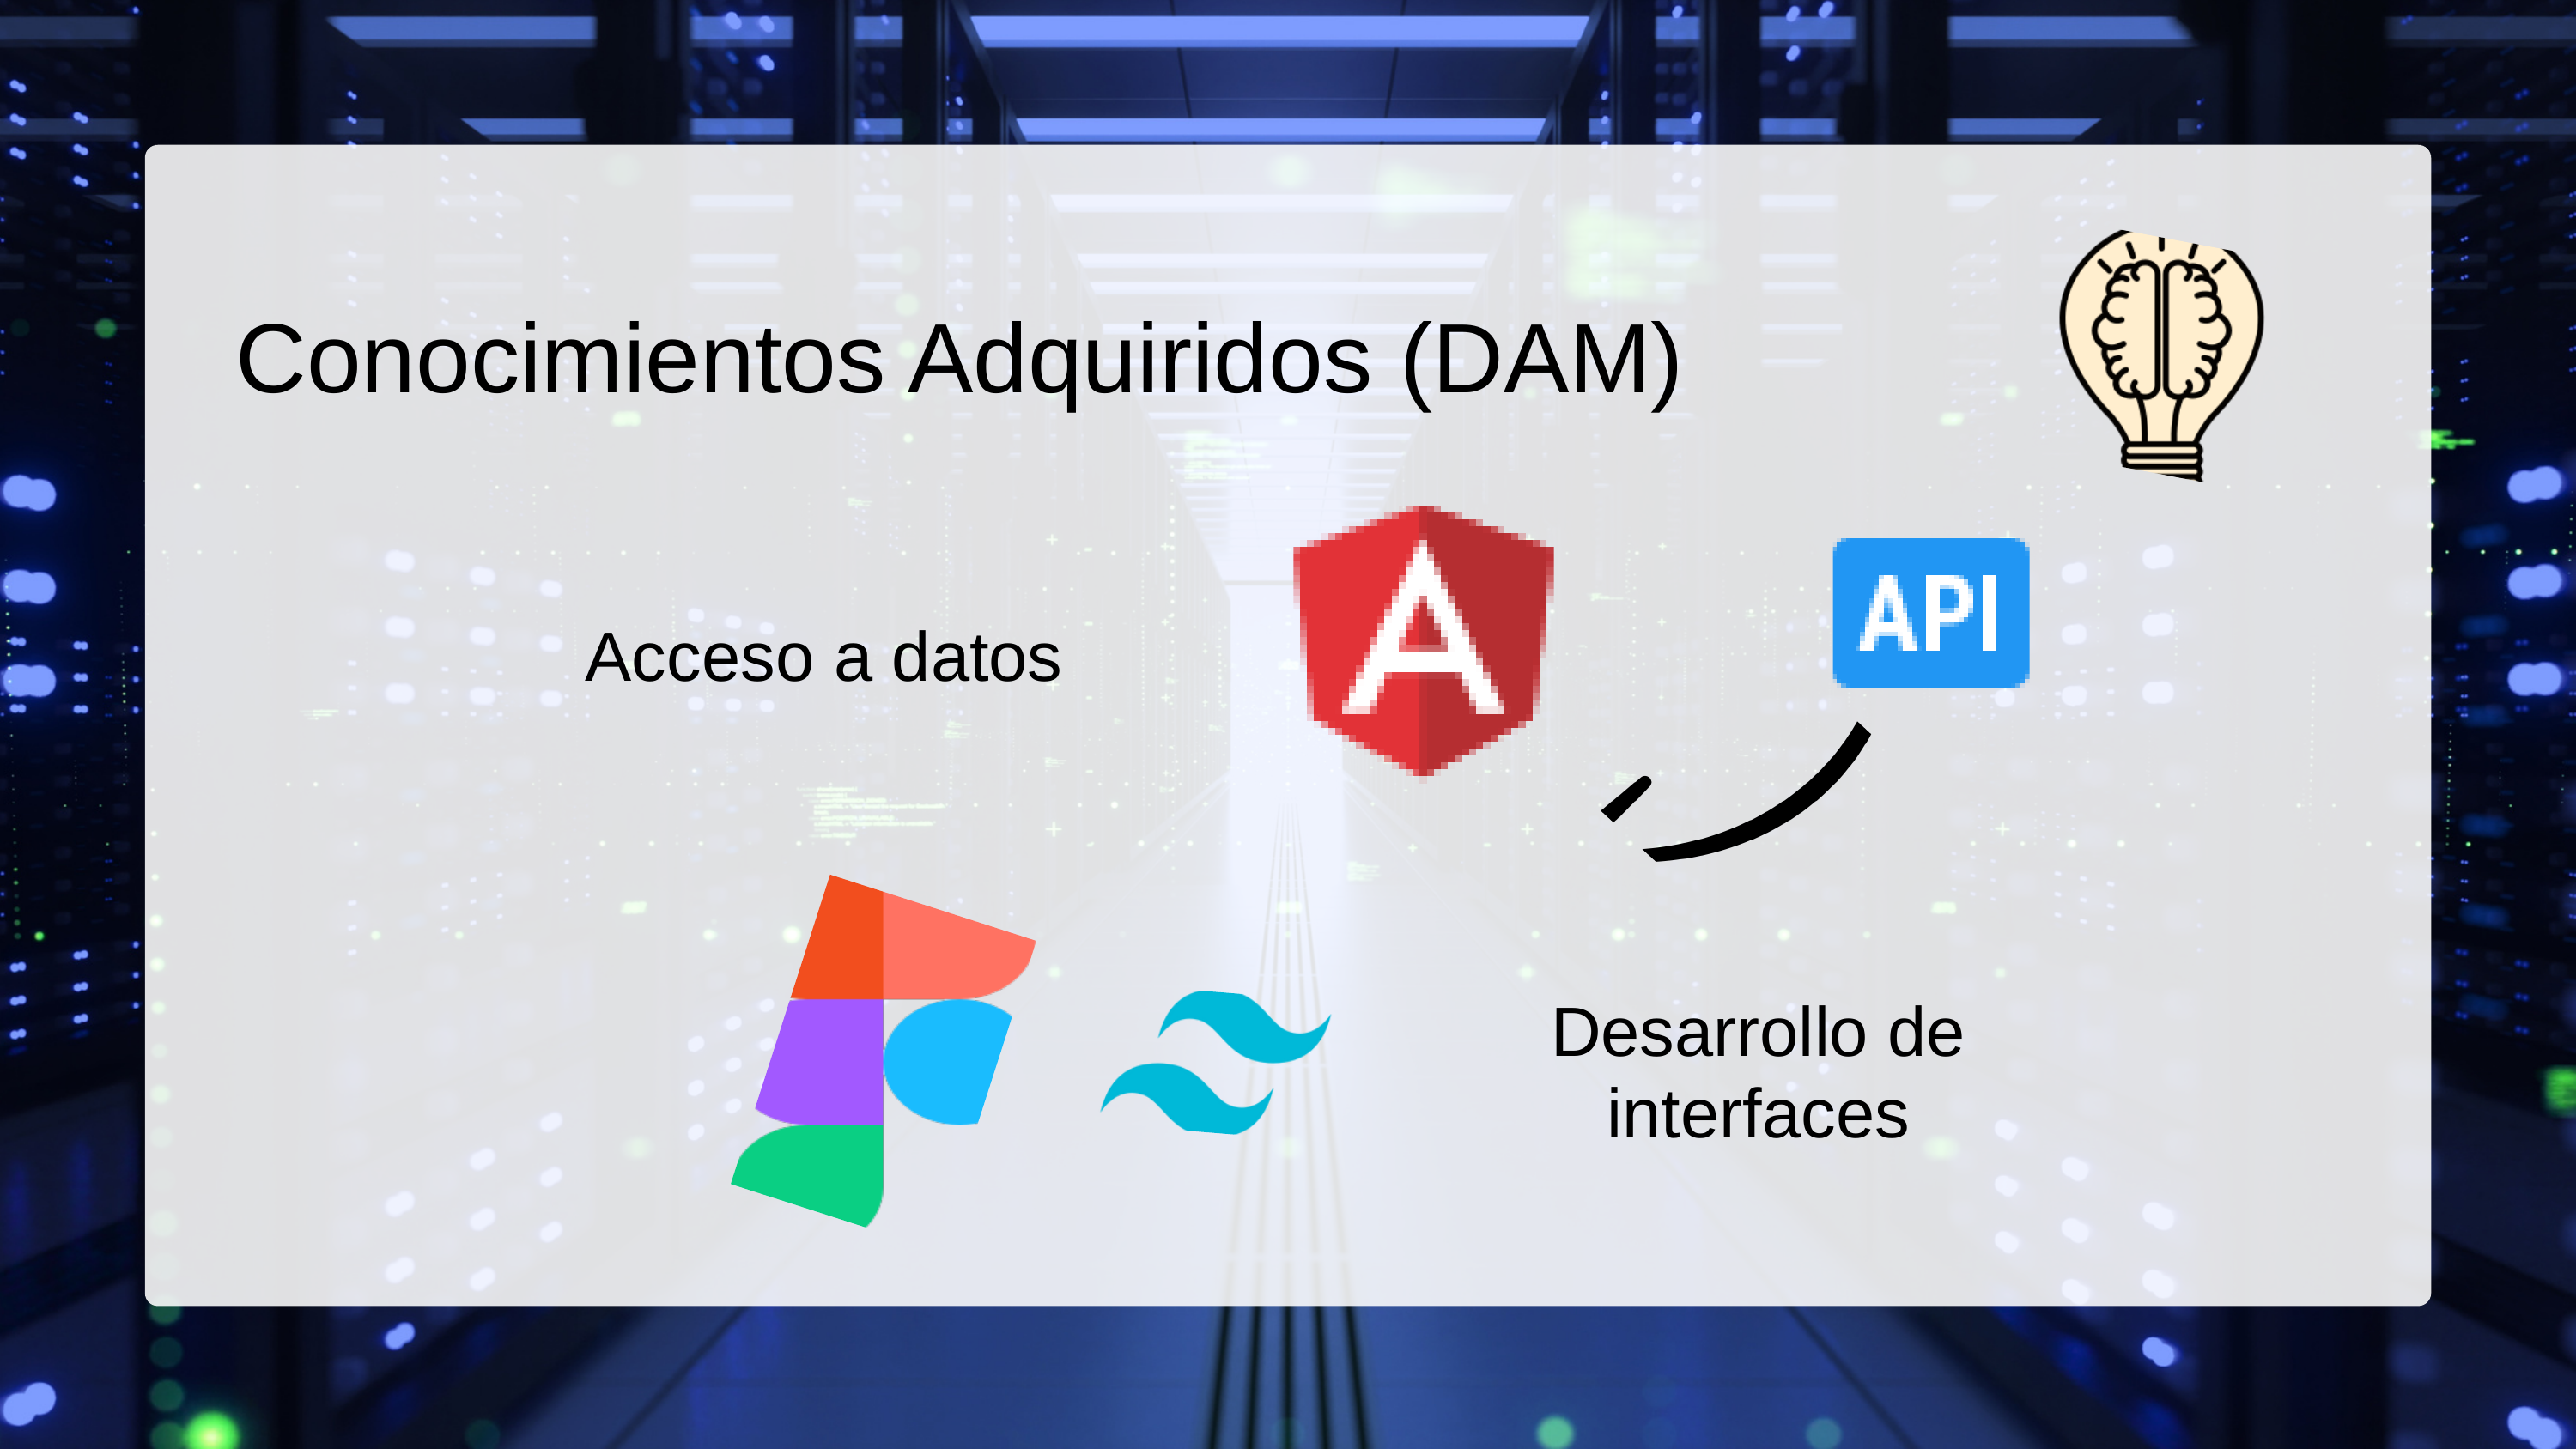

Conocimientos Adquiridos (DAM)

Acceso a datos

Desarrollo de interfaces